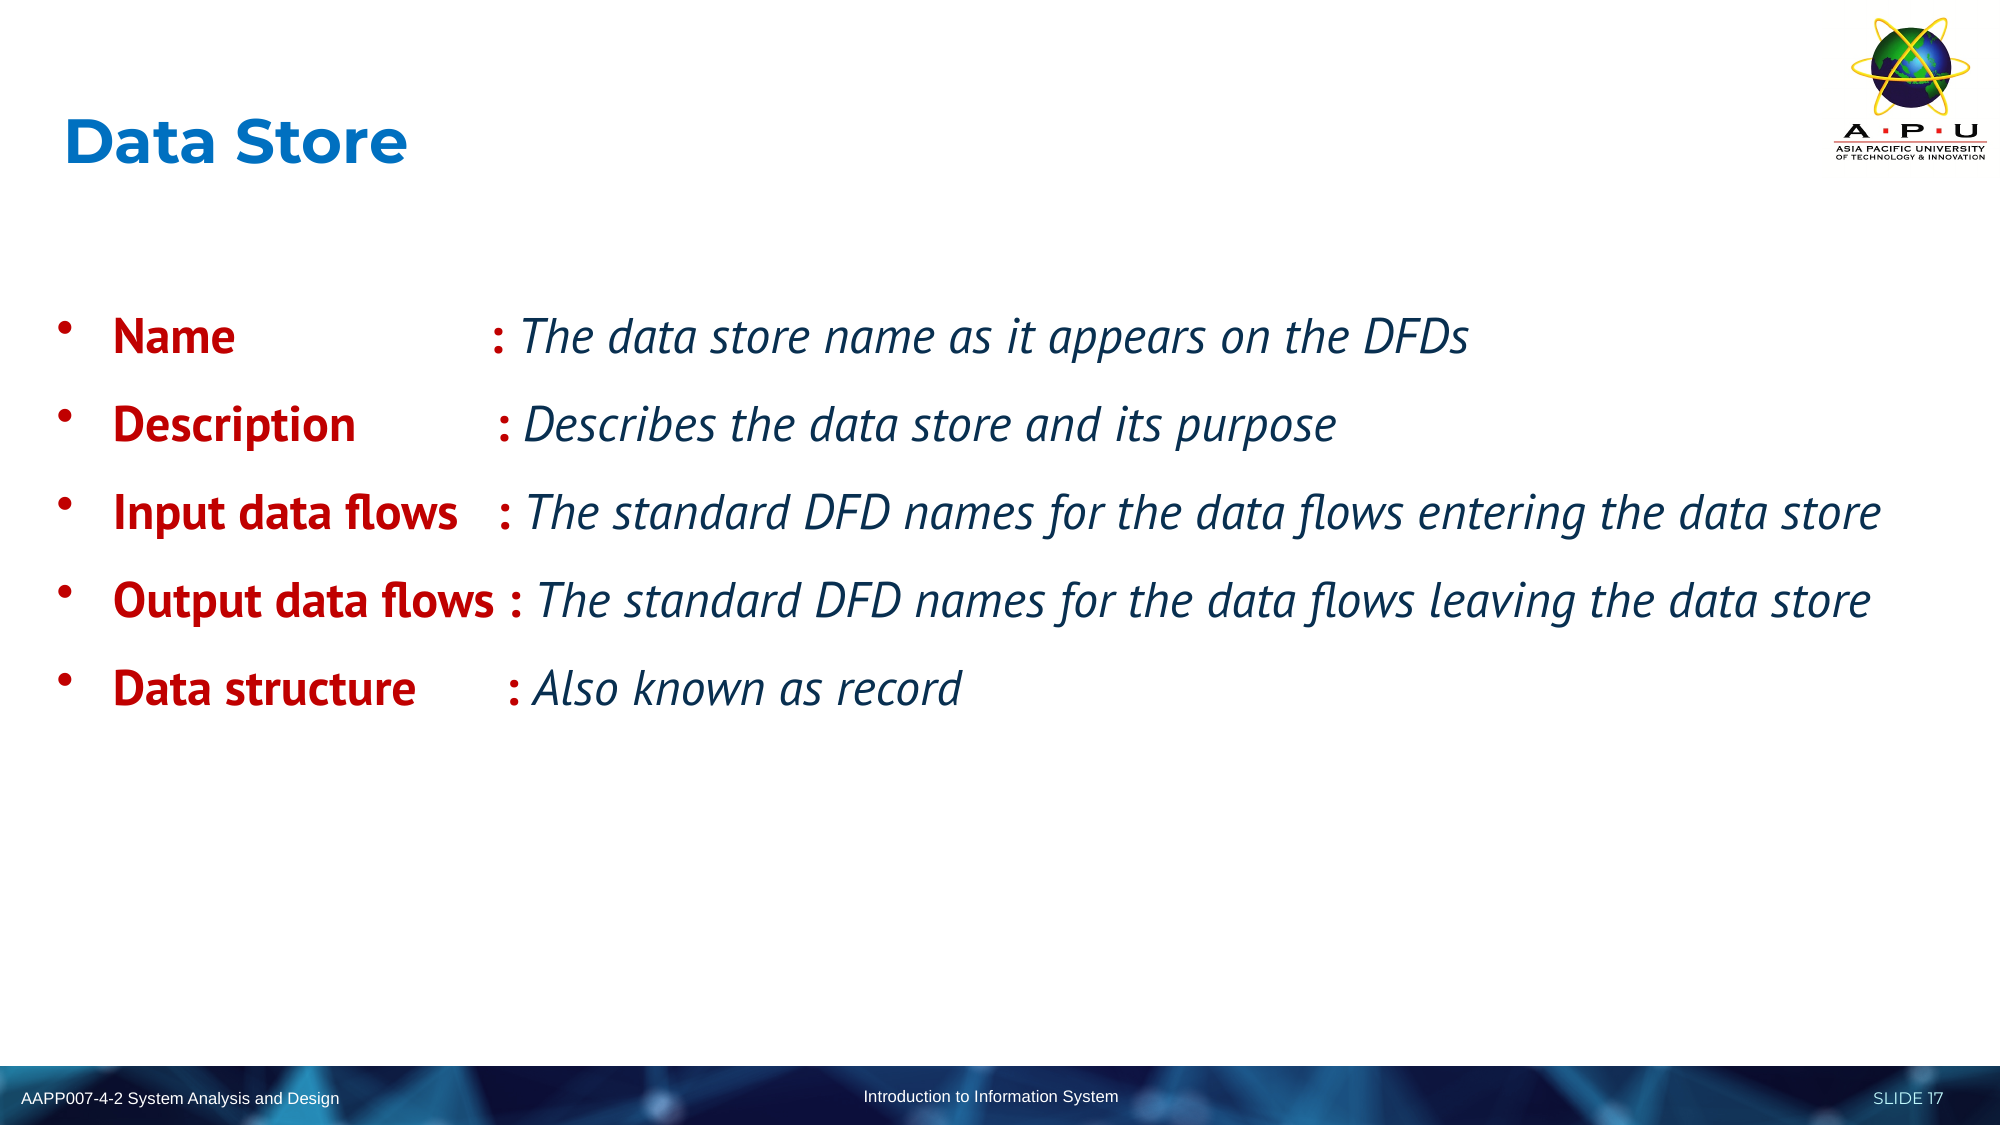

# Data Store
Name                    : The data store name as it appears on the DFDs
Description           : Describes the data store and its purpose
Input data flows   : The standard DFD names for the data flows entering the data store
Output data flows : The standard DFD names for the data flows leaving the data store
Data structure       : Also known as record